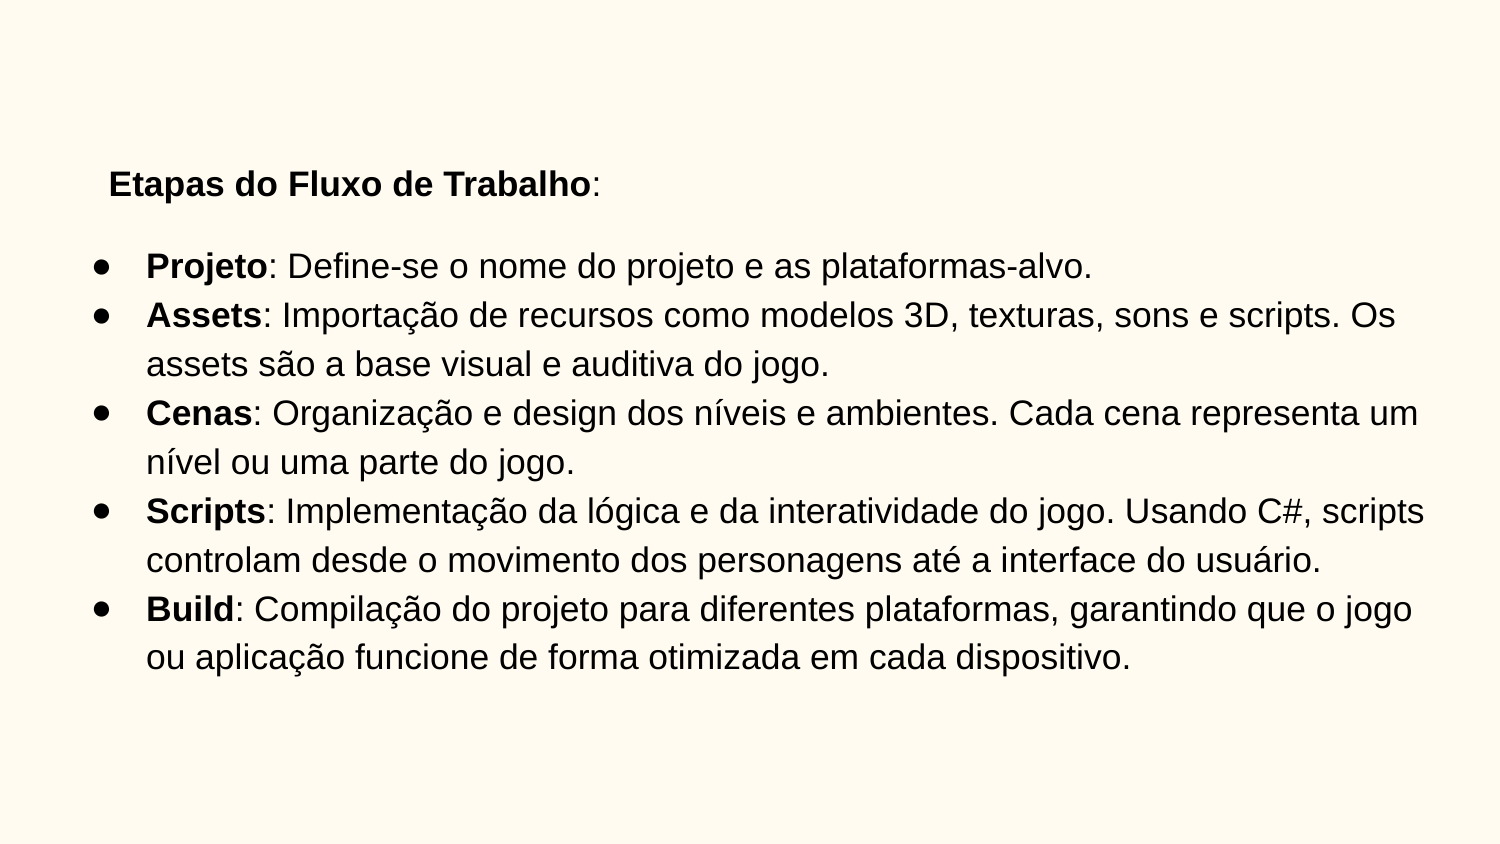

Etapas do Fluxo de Trabalho:
Projeto: Define-se o nome do projeto e as plataformas-alvo.
Assets: Importação de recursos como modelos 3D, texturas, sons e scripts. Os assets são a base visual e auditiva do jogo.
Cenas: Organização e design dos níveis e ambientes. Cada cena representa um nível ou uma parte do jogo.
Scripts: Implementação da lógica e da interatividade do jogo. Usando C#, scripts controlam desde o movimento dos personagens até a interface do usuário.
Build: Compilação do projeto para diferentes plataformas, garantindo que o jogo ou aplicação funcione de forma otimizada em cada dispositivo.